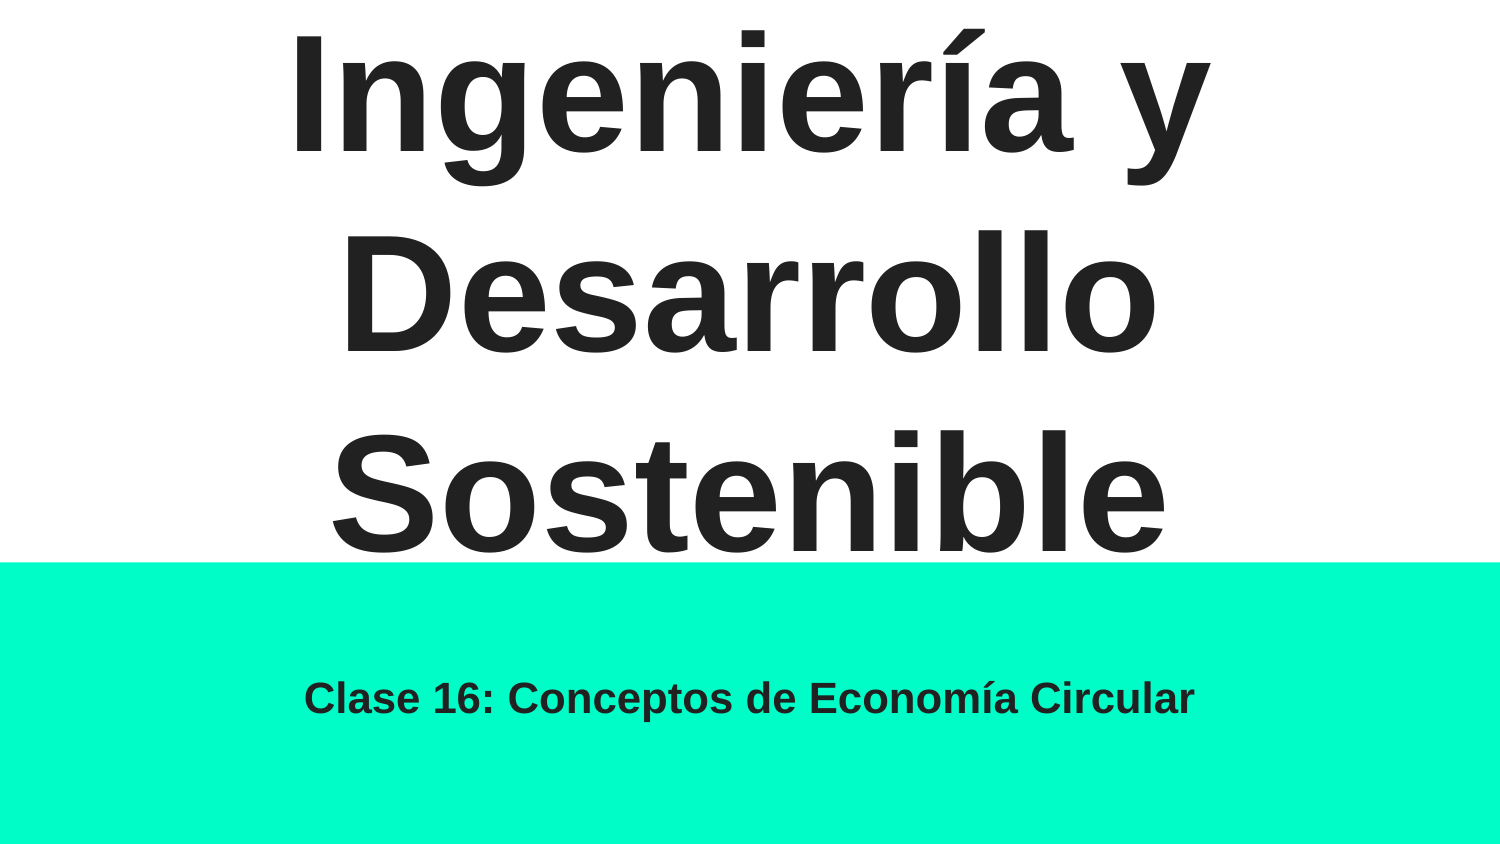

# Ingeniería y Desarrollo Sostenible
Clase 16: Conceptos de Economía Circular